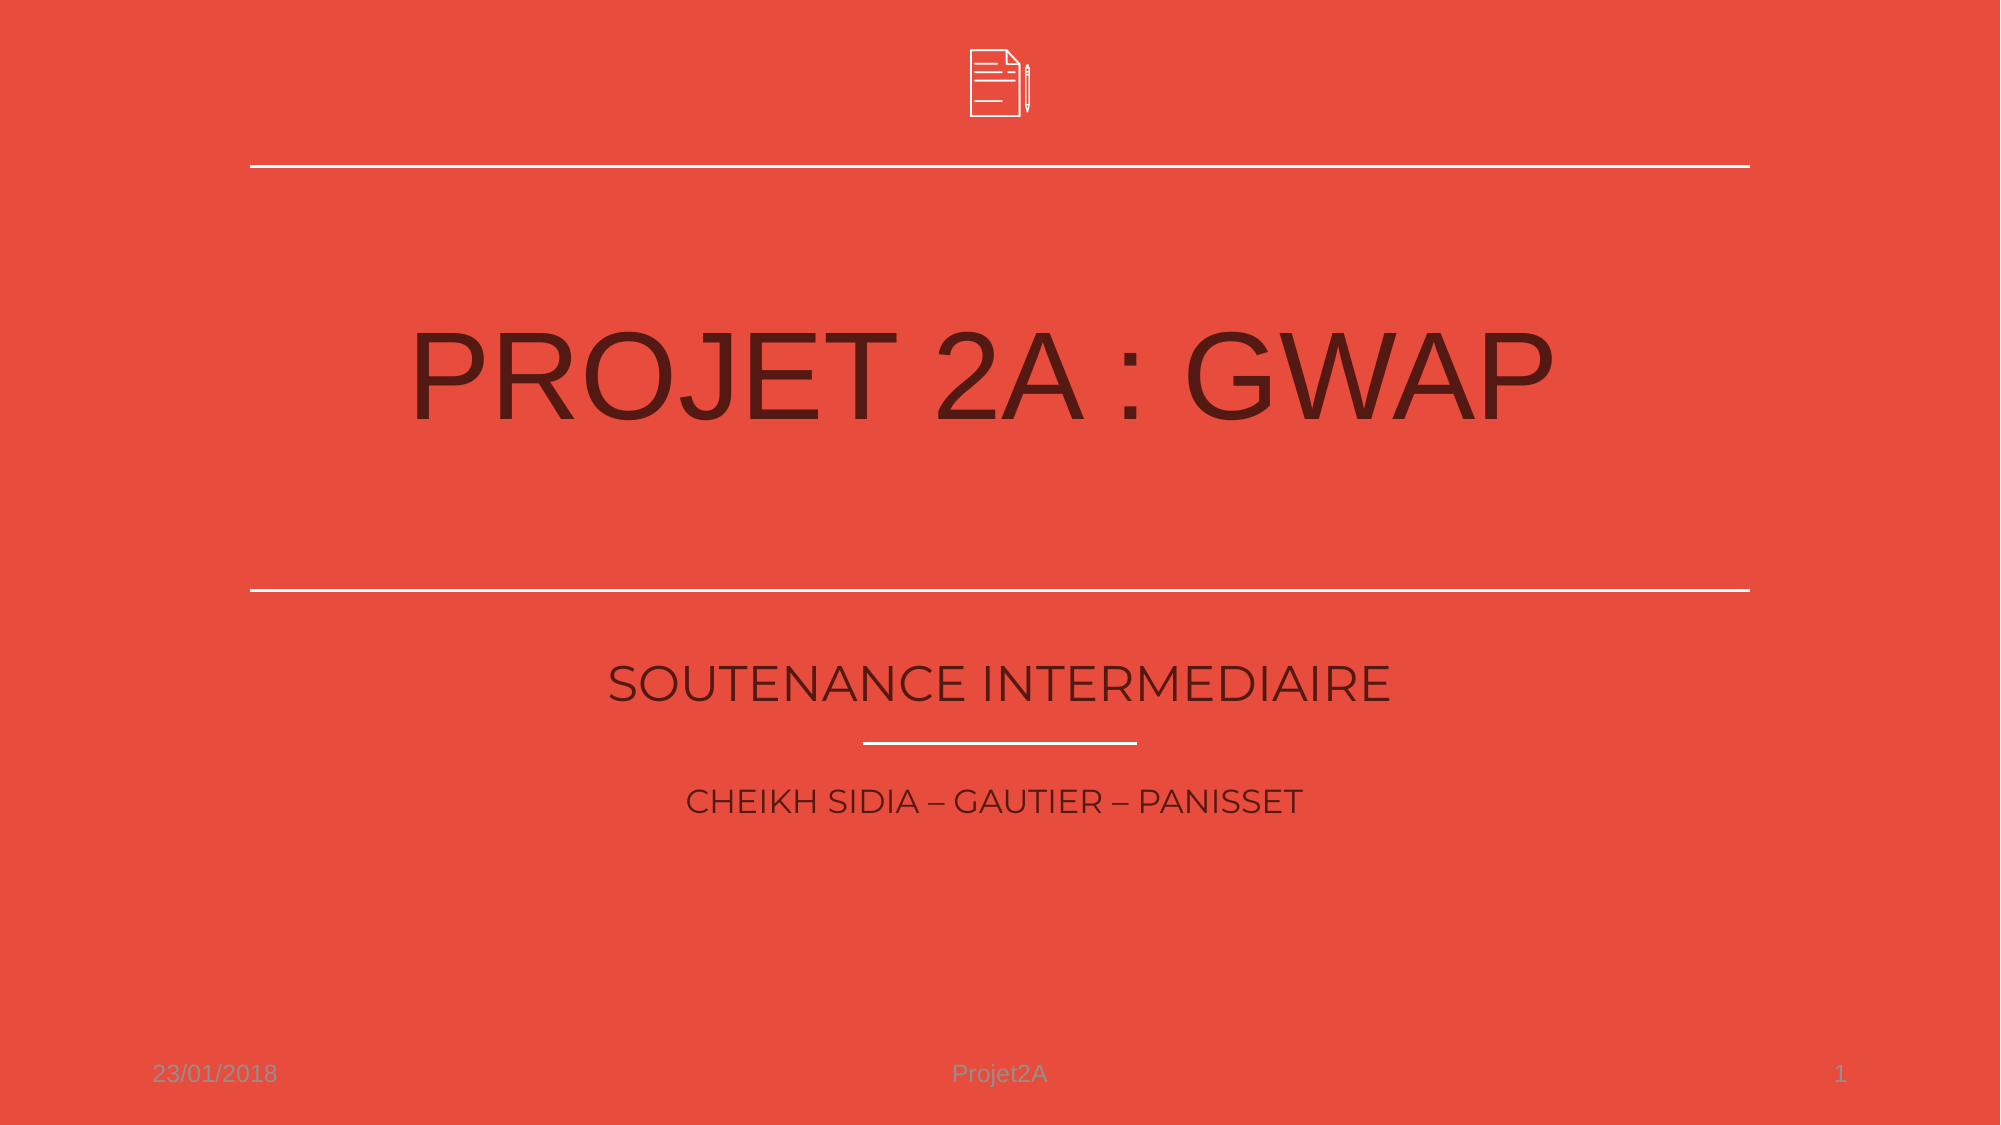

# PROJET 2A : GWAP
SOUTENANCE INTERMEDIAIRE
CHEIKH SIDIA – GAUTIER – PANISSET
23/01/2018
Projet2A
1